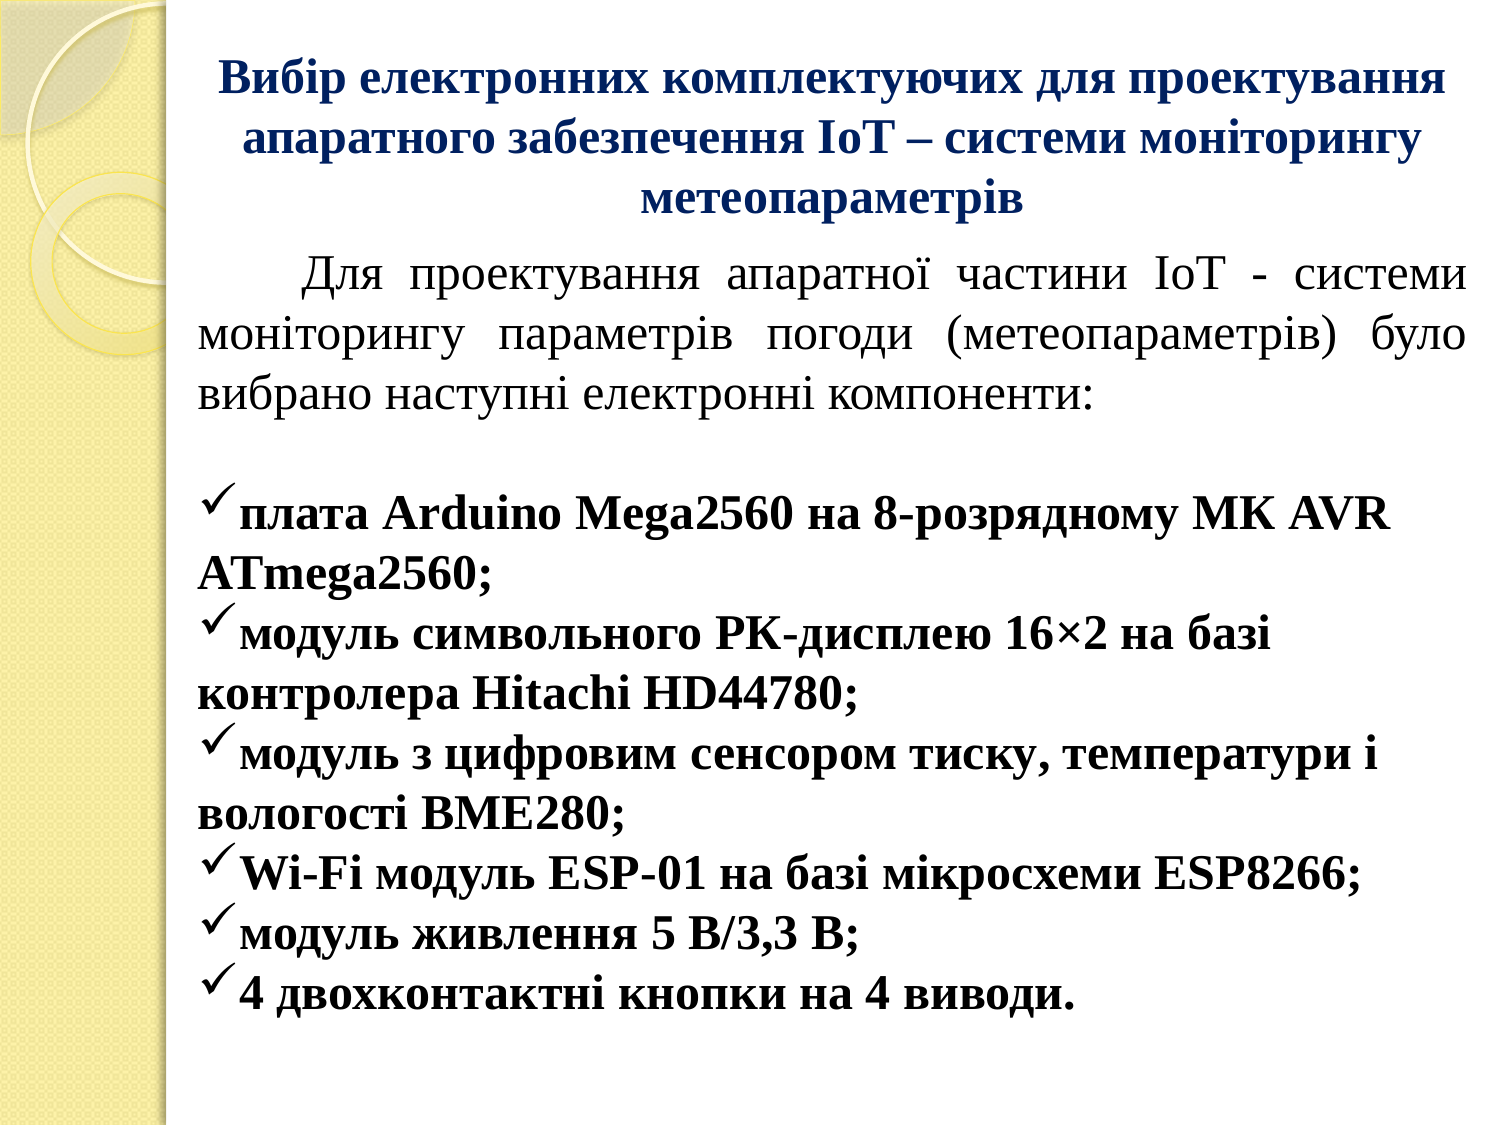

Вибір електронних комплектуючих для проектування апаратного забезпечення IoT – системи моніторингу метеопараметрів
    Для проектування апаратної частини IoT - системи моніторингу параметрів погоди (метеопараметрів) було вибрано наступні електронні компоненти:

плата Arduino Mega2560 на 8-розрядному МК AVR ATmega2560;
модуль символьного РК-дисплею 16×2 на базі контролера Hitachi HD44780;
модуль з цифровим сенсором тиску, температури і вологості BME280;
Wi-Fi модуль ESP-01 на базі мікросхеми ESP8266;
модуль живлення 5 В/3,3 В;
4 двохконтактні кнопки на 4 виводи.